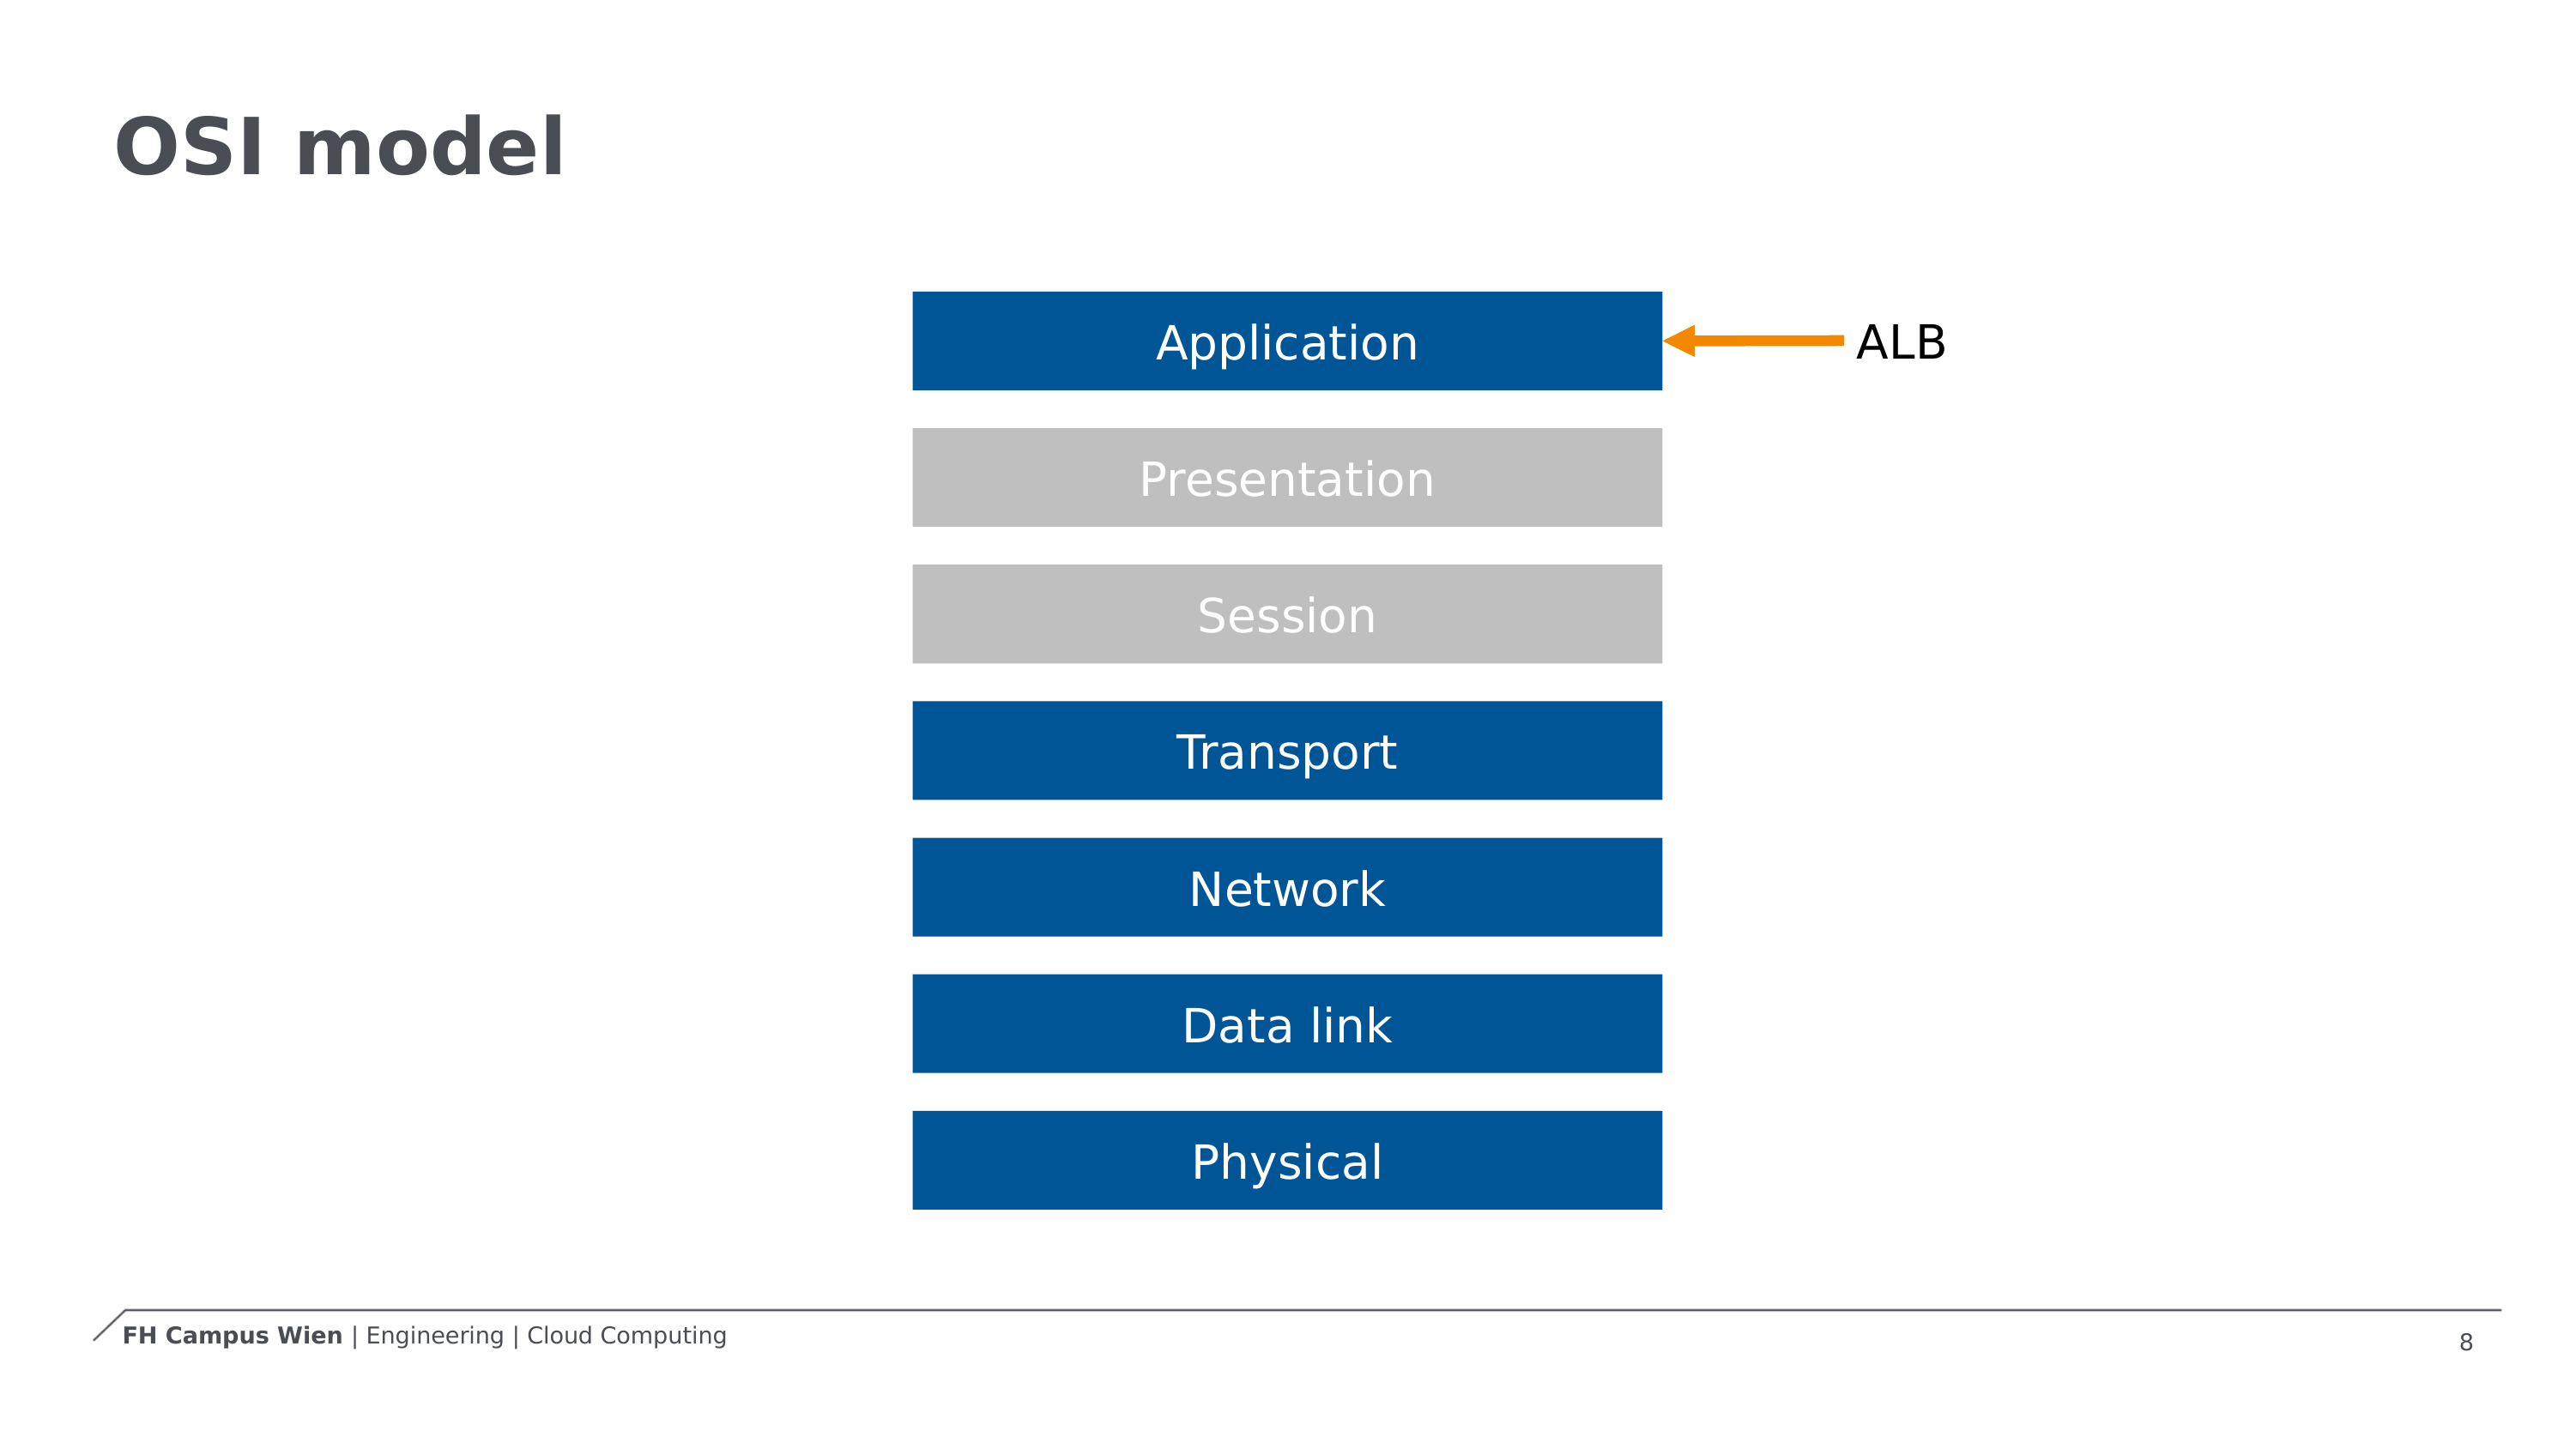

# OSI model
Application
ALB
Presentation
Session
Transport
Network
Data link
Physical